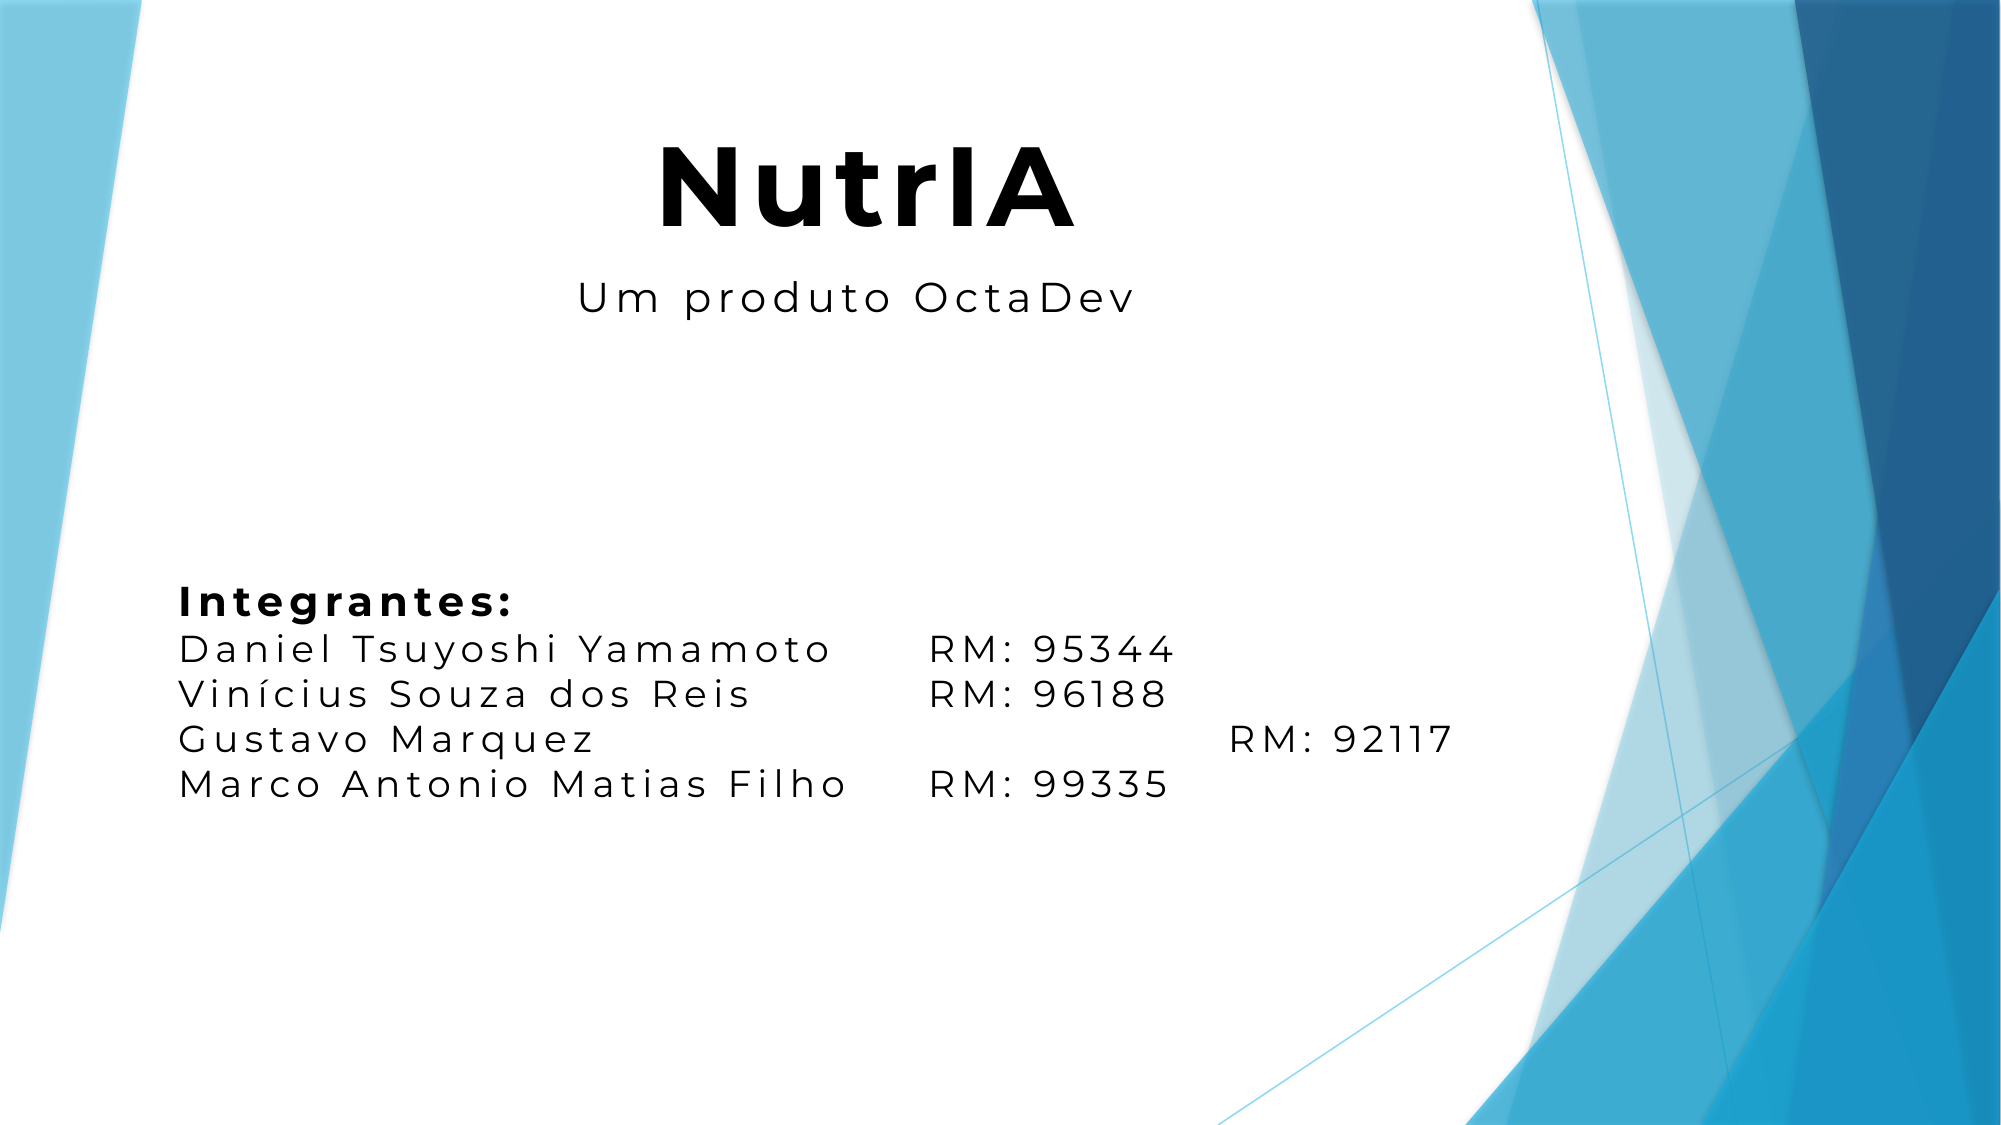

NutrIA
Um produto OctaDev
Integrantes:
Daniel Tsuyoshi Yamamoto 	RM: 95344
Vinícius Souza dos Reis        	RM: 96188
Gustavo Marquez					RM: 92117
Marco Antonio Matias Filho	RM: 99335